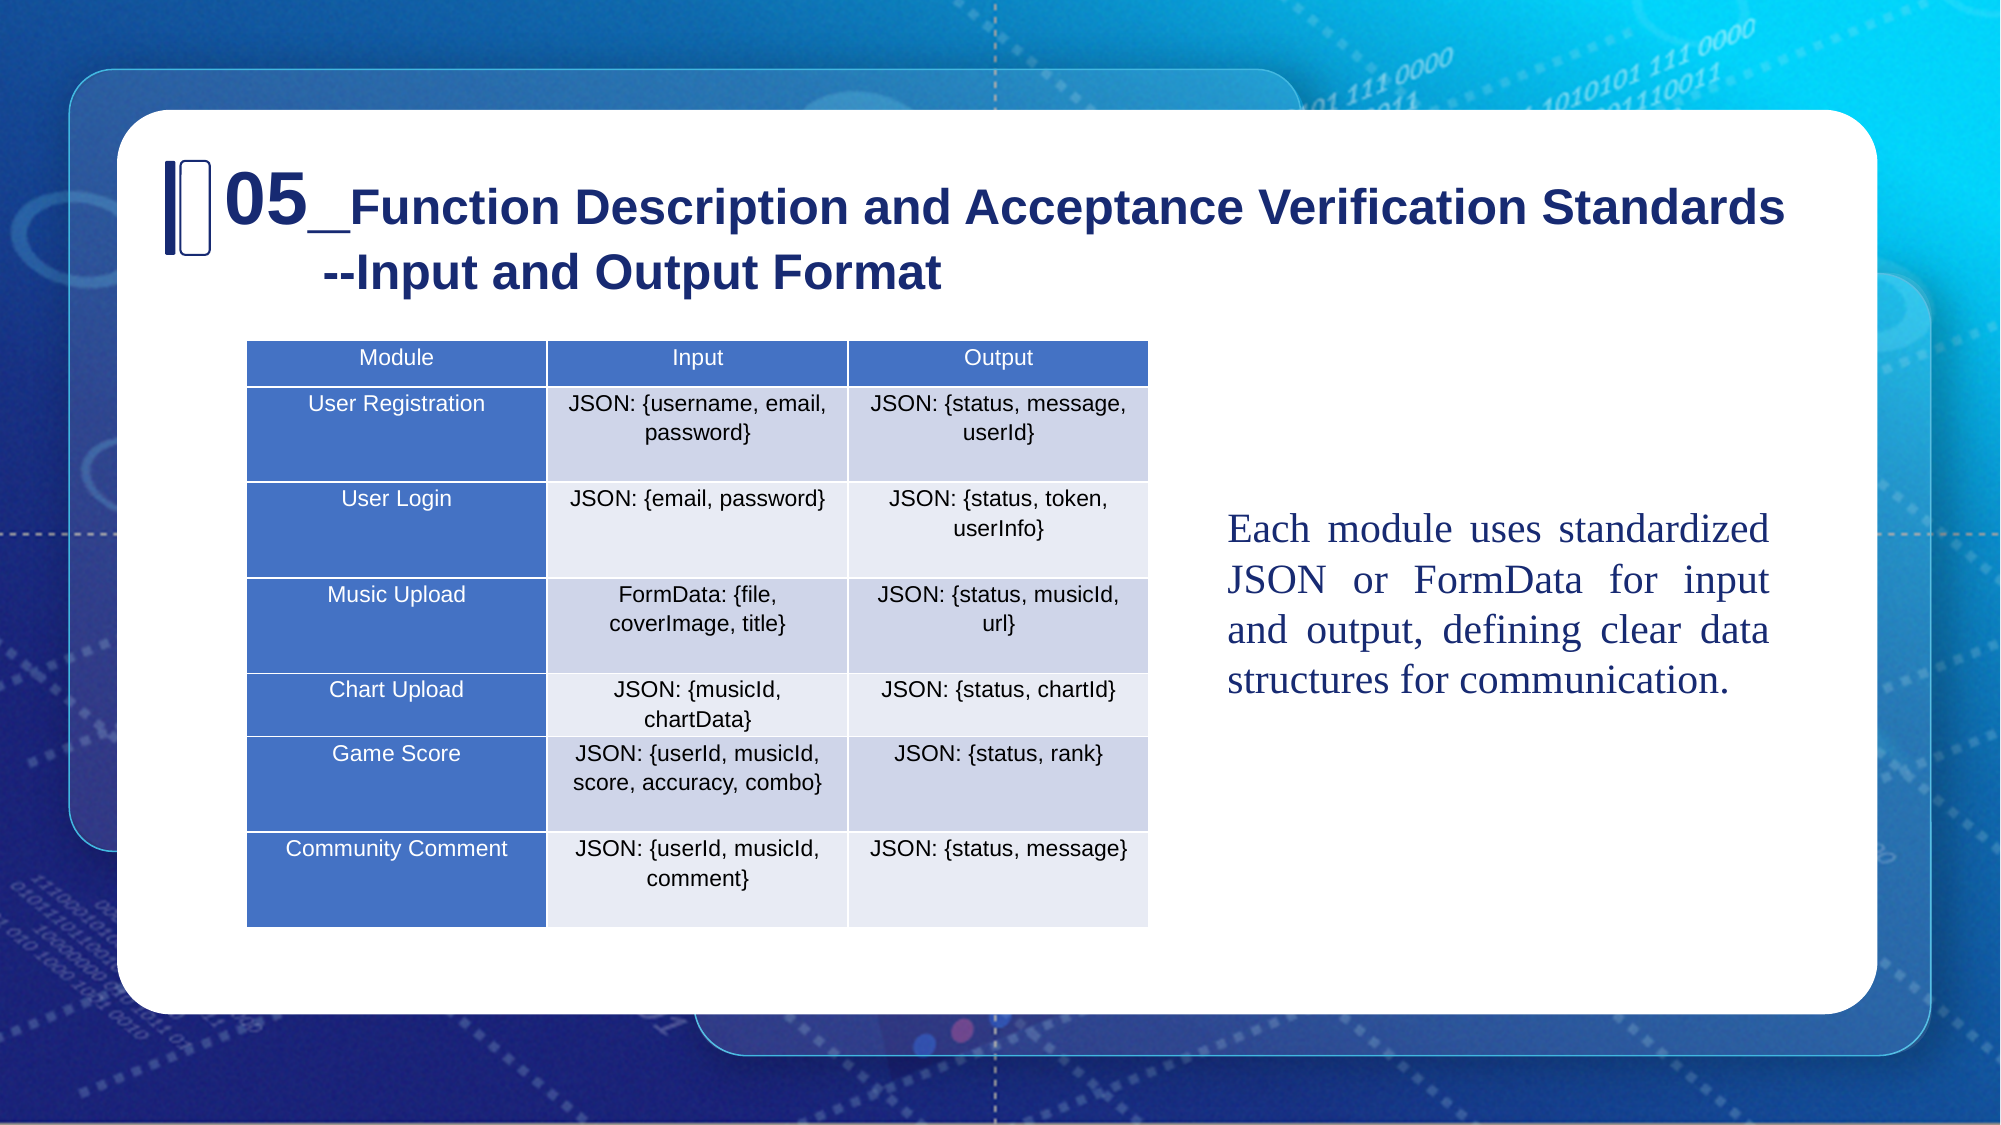

05_Function Description and Acceptance Verification Standards
       --Input and Output Format

| Module | Input | Output |
| --- | --- | --- |
| User Registration | JSON: {username, email, password} | JSON: {status, message, userId} |
| User Login | JSON: {email, password} | JSON: {status, token, userInfo} |
| Music Upload | FormData: {file, coverImage, title} | JSON: {status, musicId, url} |
| Chart Upload | JSON: {musicId, chartData} | JSON: {status, chartId} |
| Game Score | JSON: {userId, musicId, score, accuracy, combo} | JSON: {status, rank} |
| Community Comment | JSON: {userId, musicId, comment} | JSON: {status, message} |
Each module uses standardized JSON or FormData for input and output, defining clear data structures for communication.